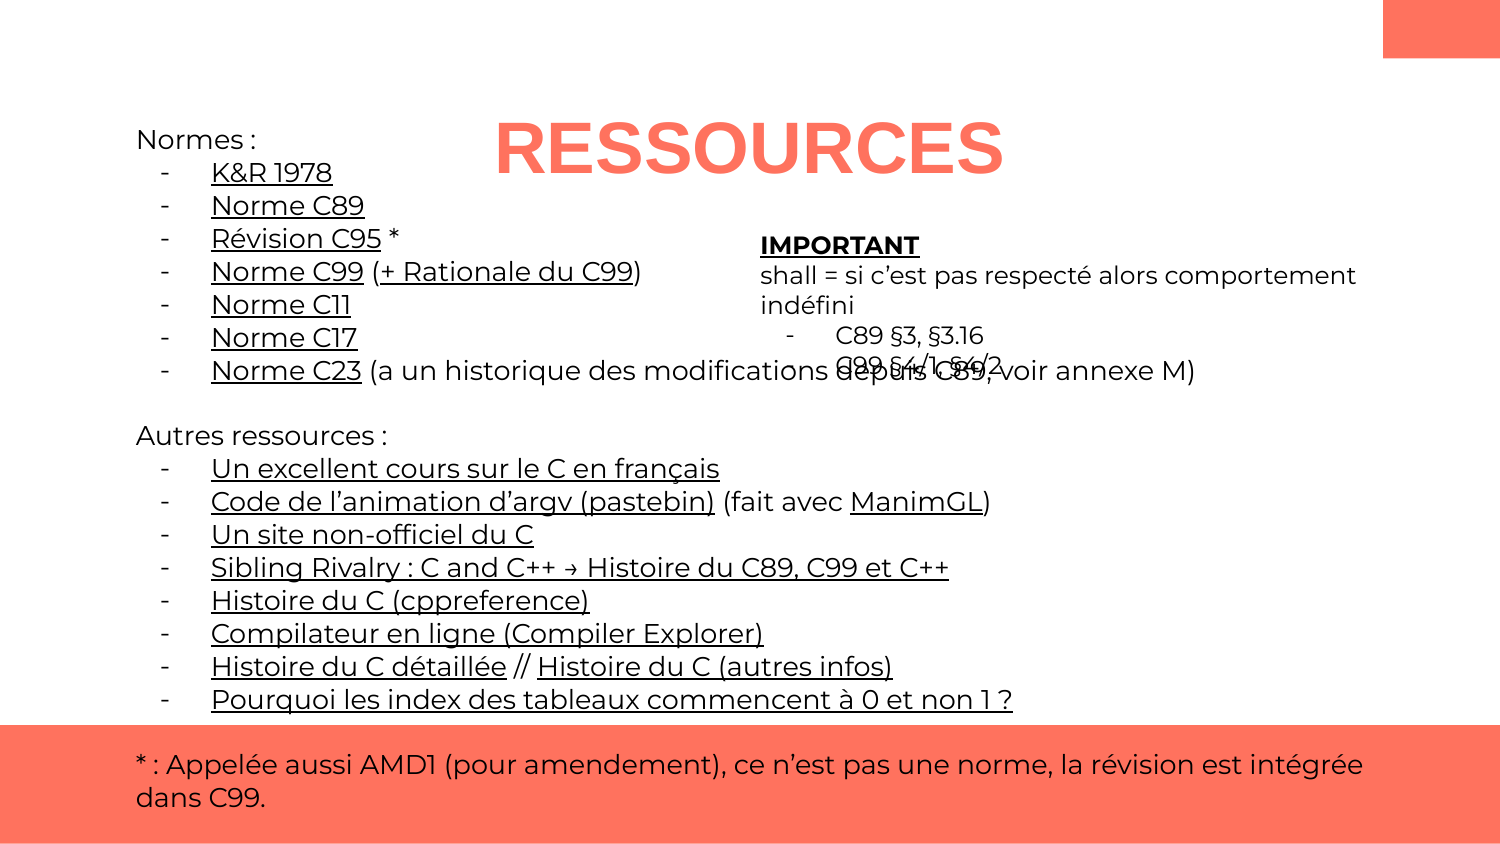

RESSOURCES
Normes :
K&R 1978
Norme C89
Révision C95 *
Norme C99 (+ Rationale du C99)
Norme C11
Norme C17
Norme C23 (a un historique des modifications depuis C89, voir annexe M)

Autres ressources :
Un excellent cours sur le C en français
Code de l’animation d’argv (pastebin) (fait avec ManimGL)
Un site non-officiel du C
Sibling Rivalry : C and C++ → Histoire du C89, C99 et C++
Histoire du C (cppreference)
Compilateur en ligne (Compiler Explorer)
Histoire du C détaillée // Histoire du C (autres infos)
Pourquoi les index des tableaux commencent à 0 et non 1 ?

* : Appelée aussi AMD1 (pour amendement), ce n’est pas une norme, la révision est intégrée dans C99.
IMPORTANT
shall = si c’est pas respecté alors comportement indéfini
C89 §3, §3.16
C99 §4/1, §4/2